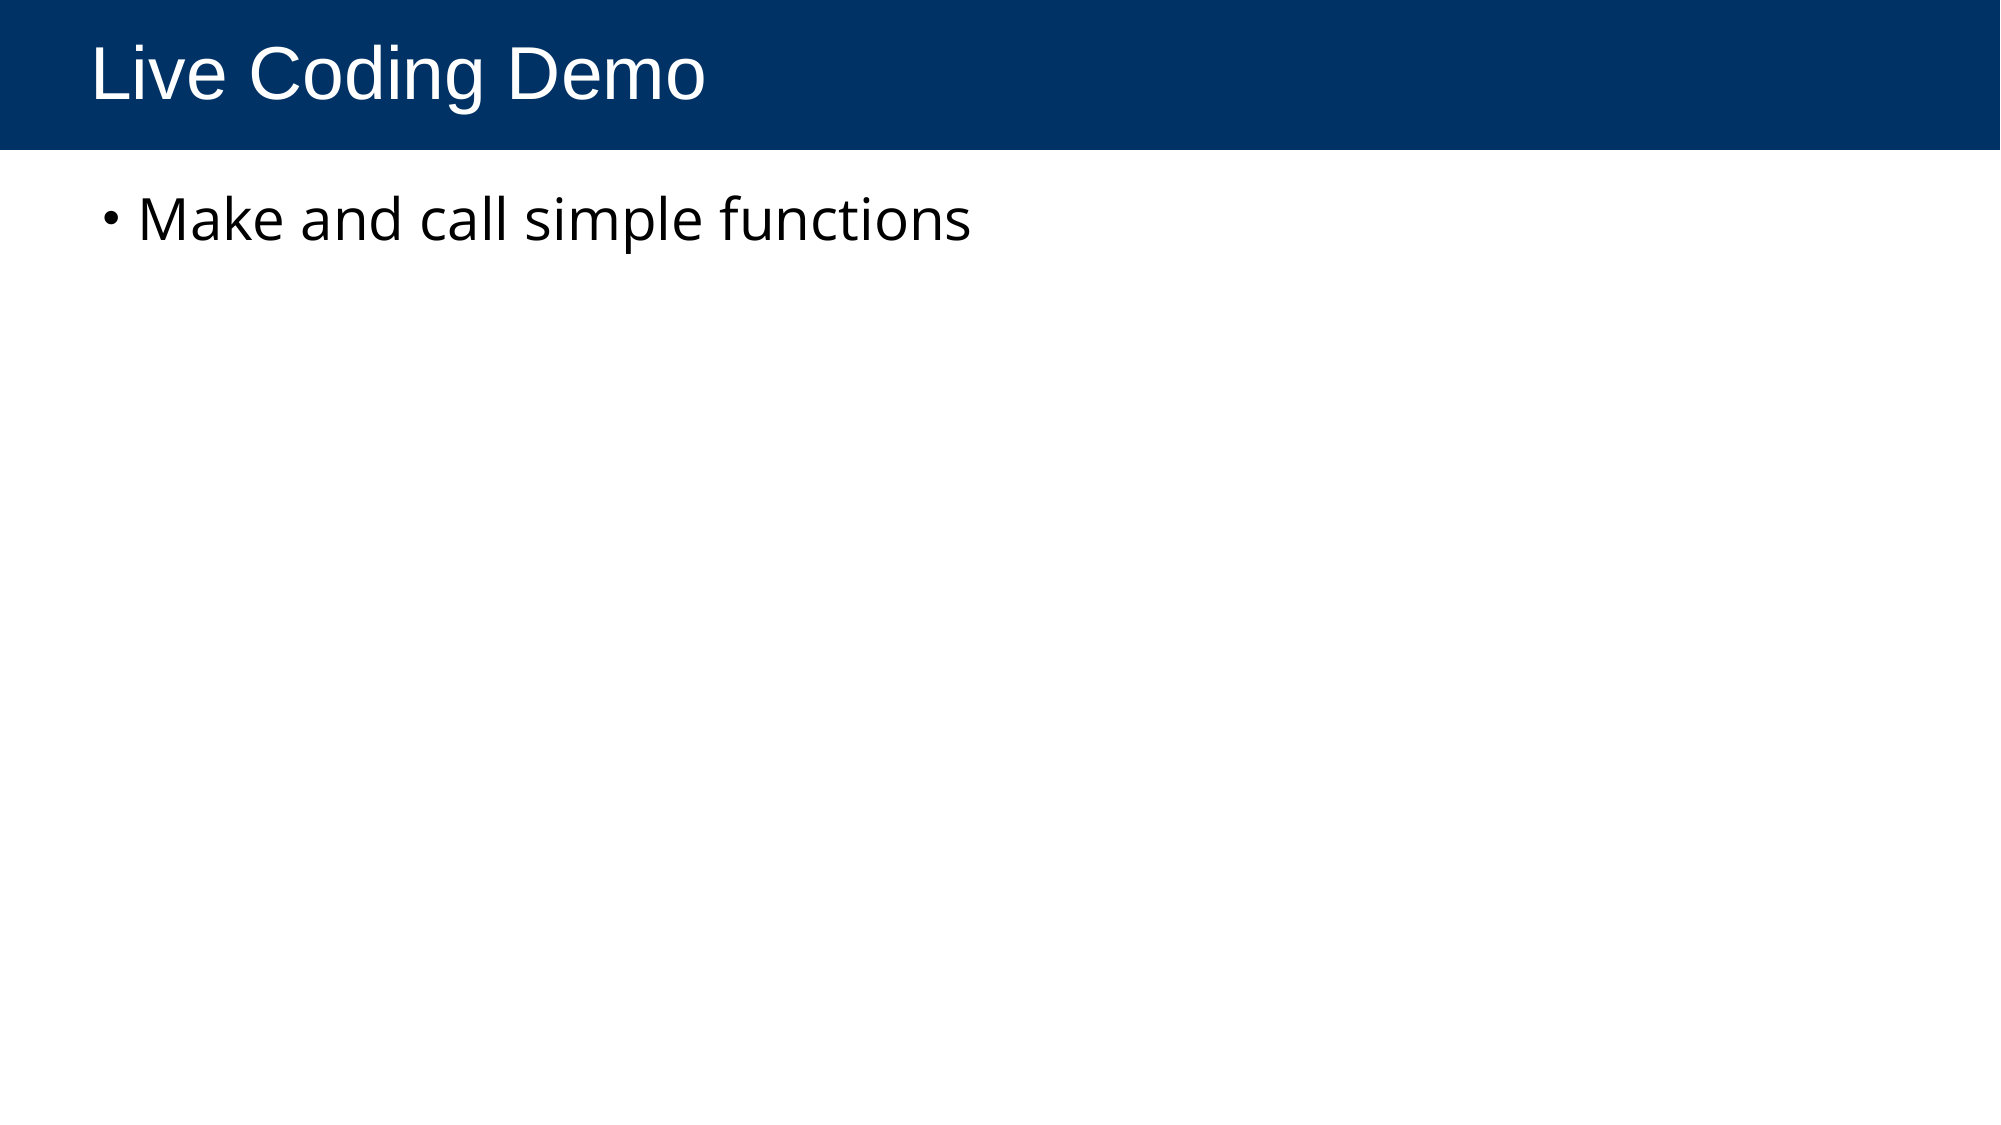

# Live Coding Demo
 Make and call simple functions